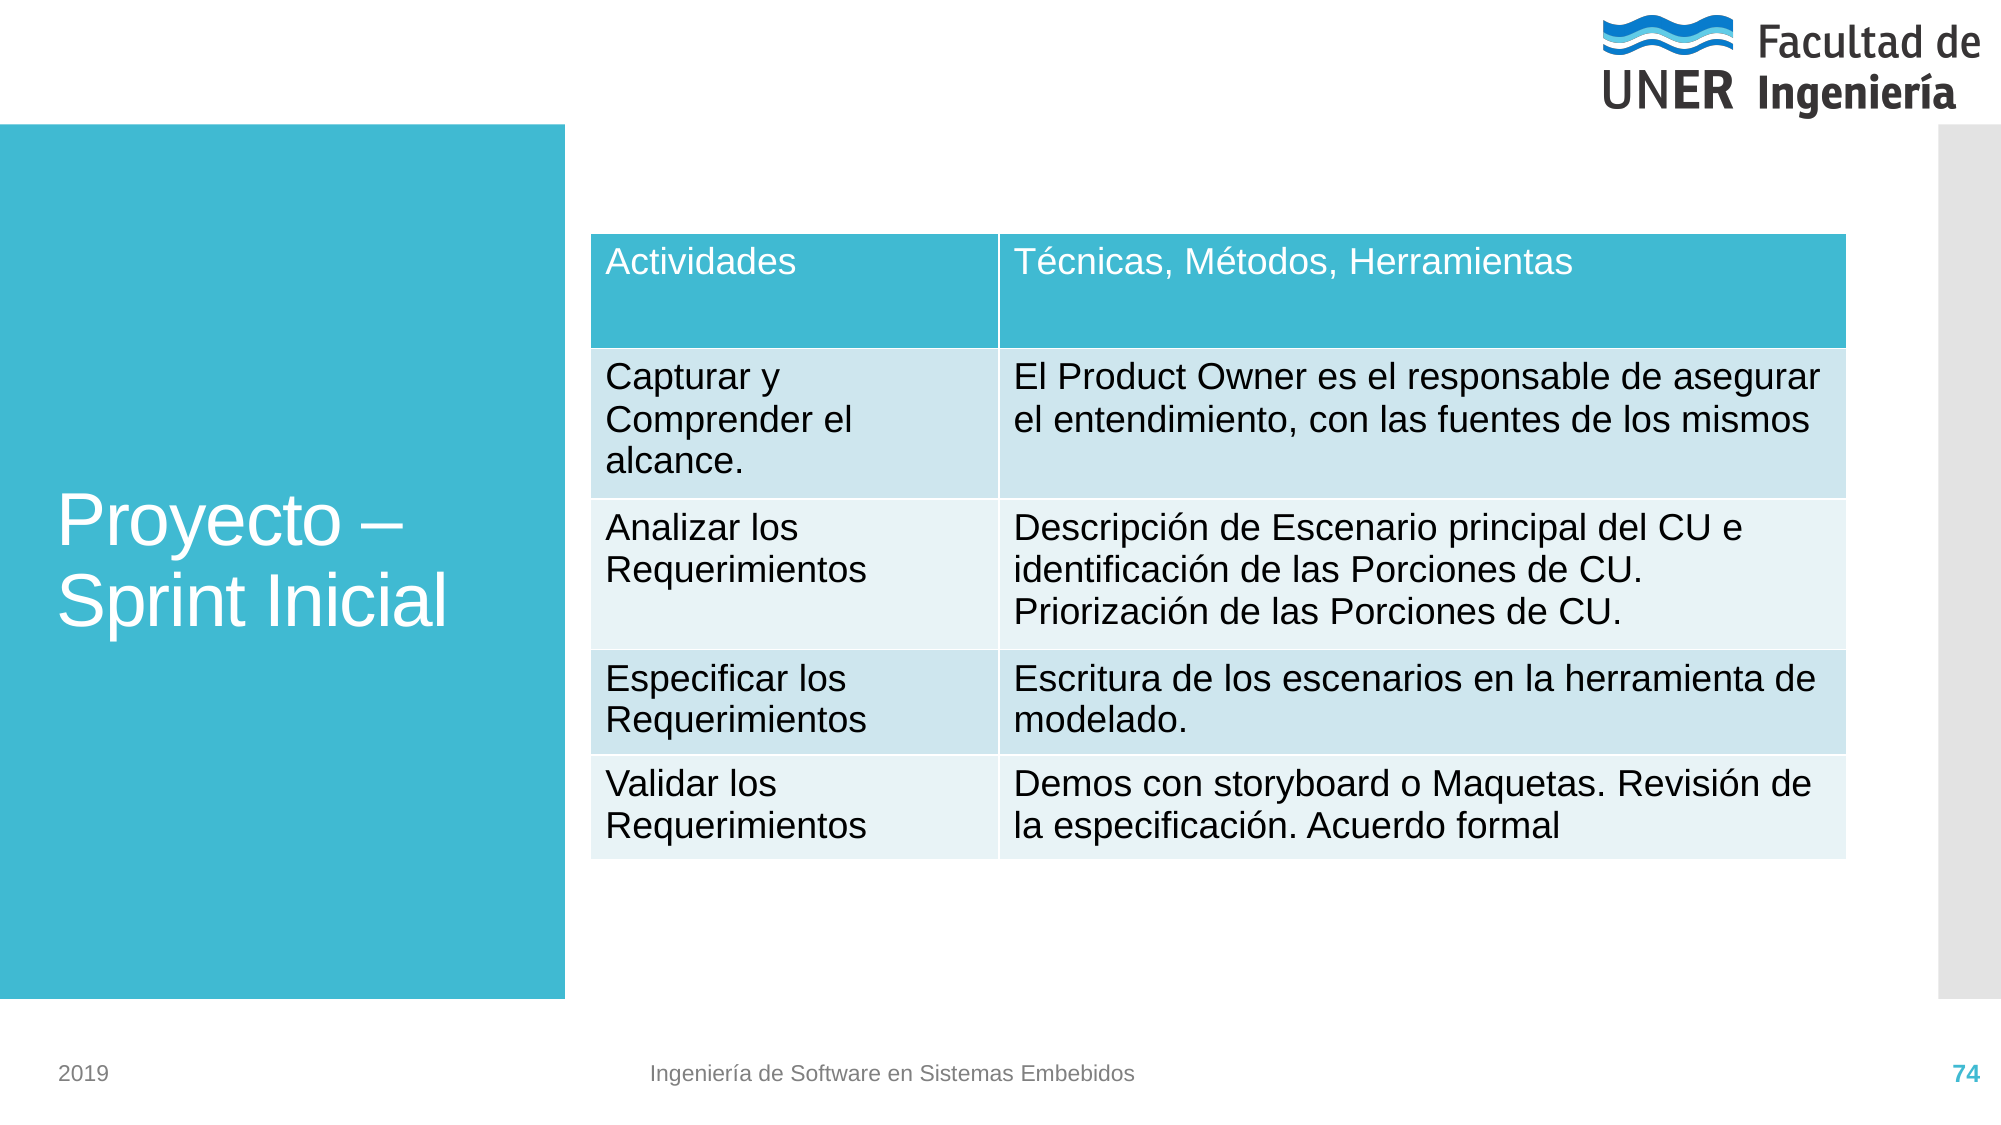

# Proyecto – Sprint Inicial
| Actividades | Técnicas, Métodos, Herramientas |
| --- | --- |
| Capturar y Comprender el alcance. | El Product Owner es el responsable de asegurar el entendimiento, con las fuentes de los mismos |
| Analizar los Requerimientos | Descripción de Escenario principal del CU e identificación de las Porciones de CU. Priorización de las Porciones de CU. |
| Especificar los Requerimientos | Escritura de los escenarios en la herramienta de modelado. |
| Validar los Requerimientos | Demos con storyboard o Maquetas. Revisión de la especificación. Acuerdo formal |
2019
Ingeniería de Software en Sistemas Embebidos
74